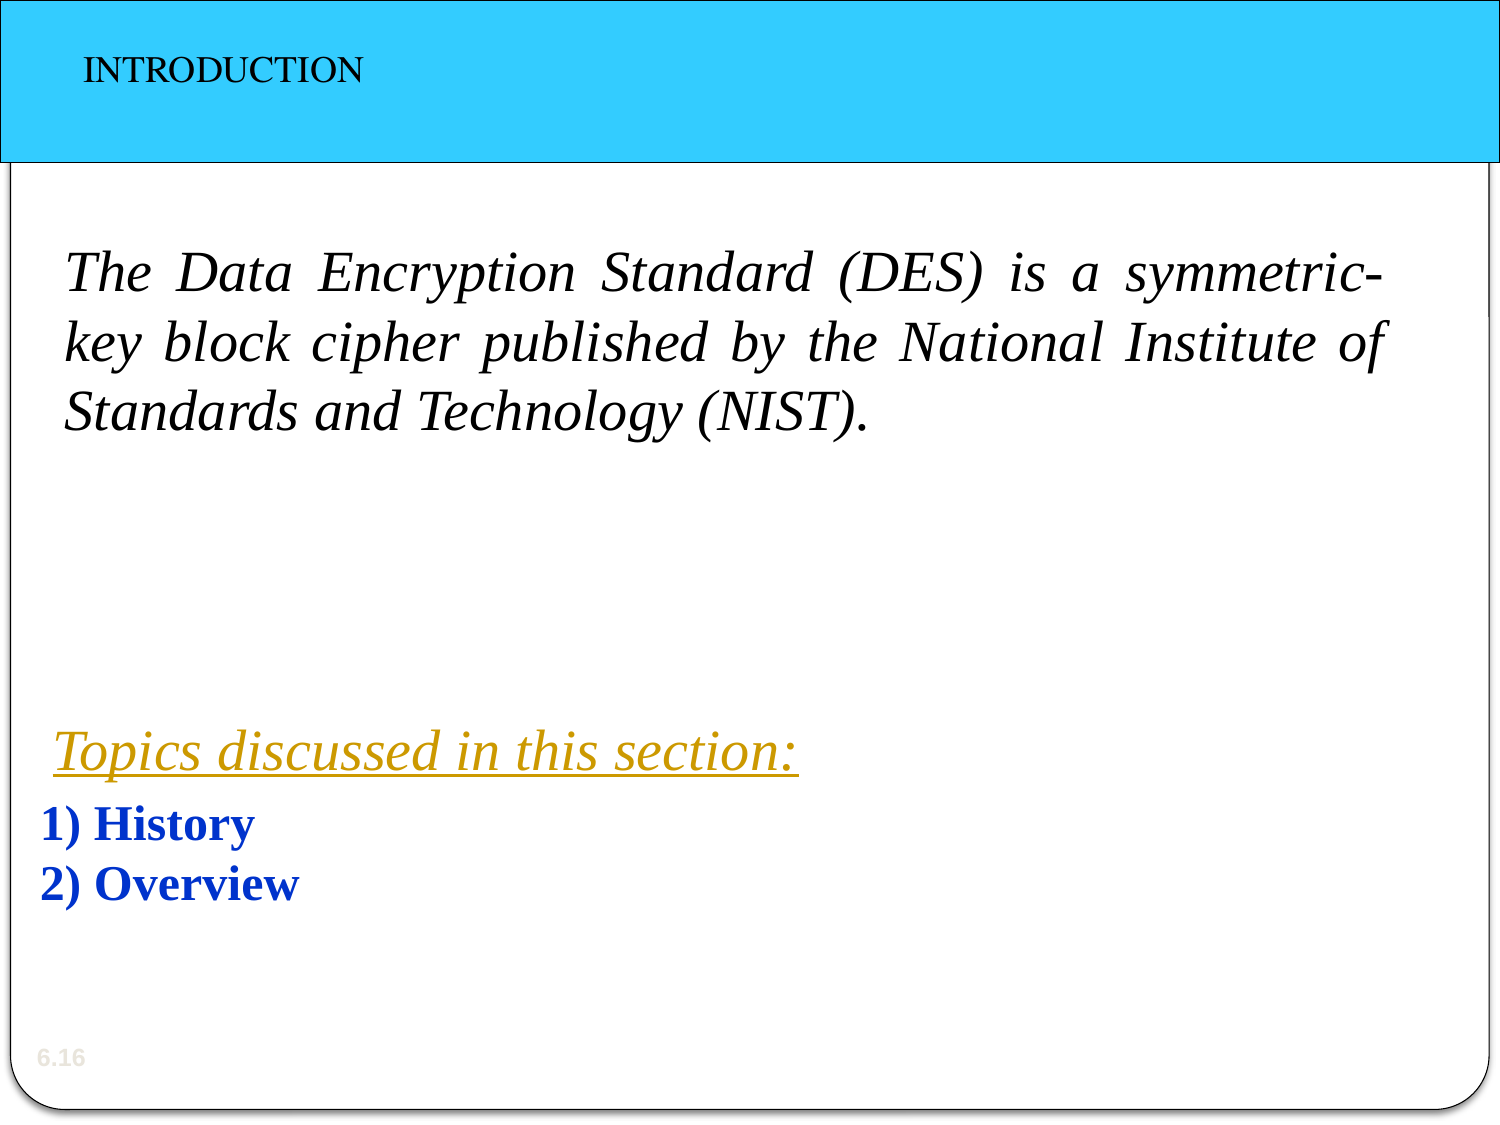

INTRODUCTION
The Data Encryption Standard (DES) is a symmetric-key block cipher published by the National Institute of Standards and Technology (NIST).
Topics discussed in this section:
1) History
2) Overview
6.16